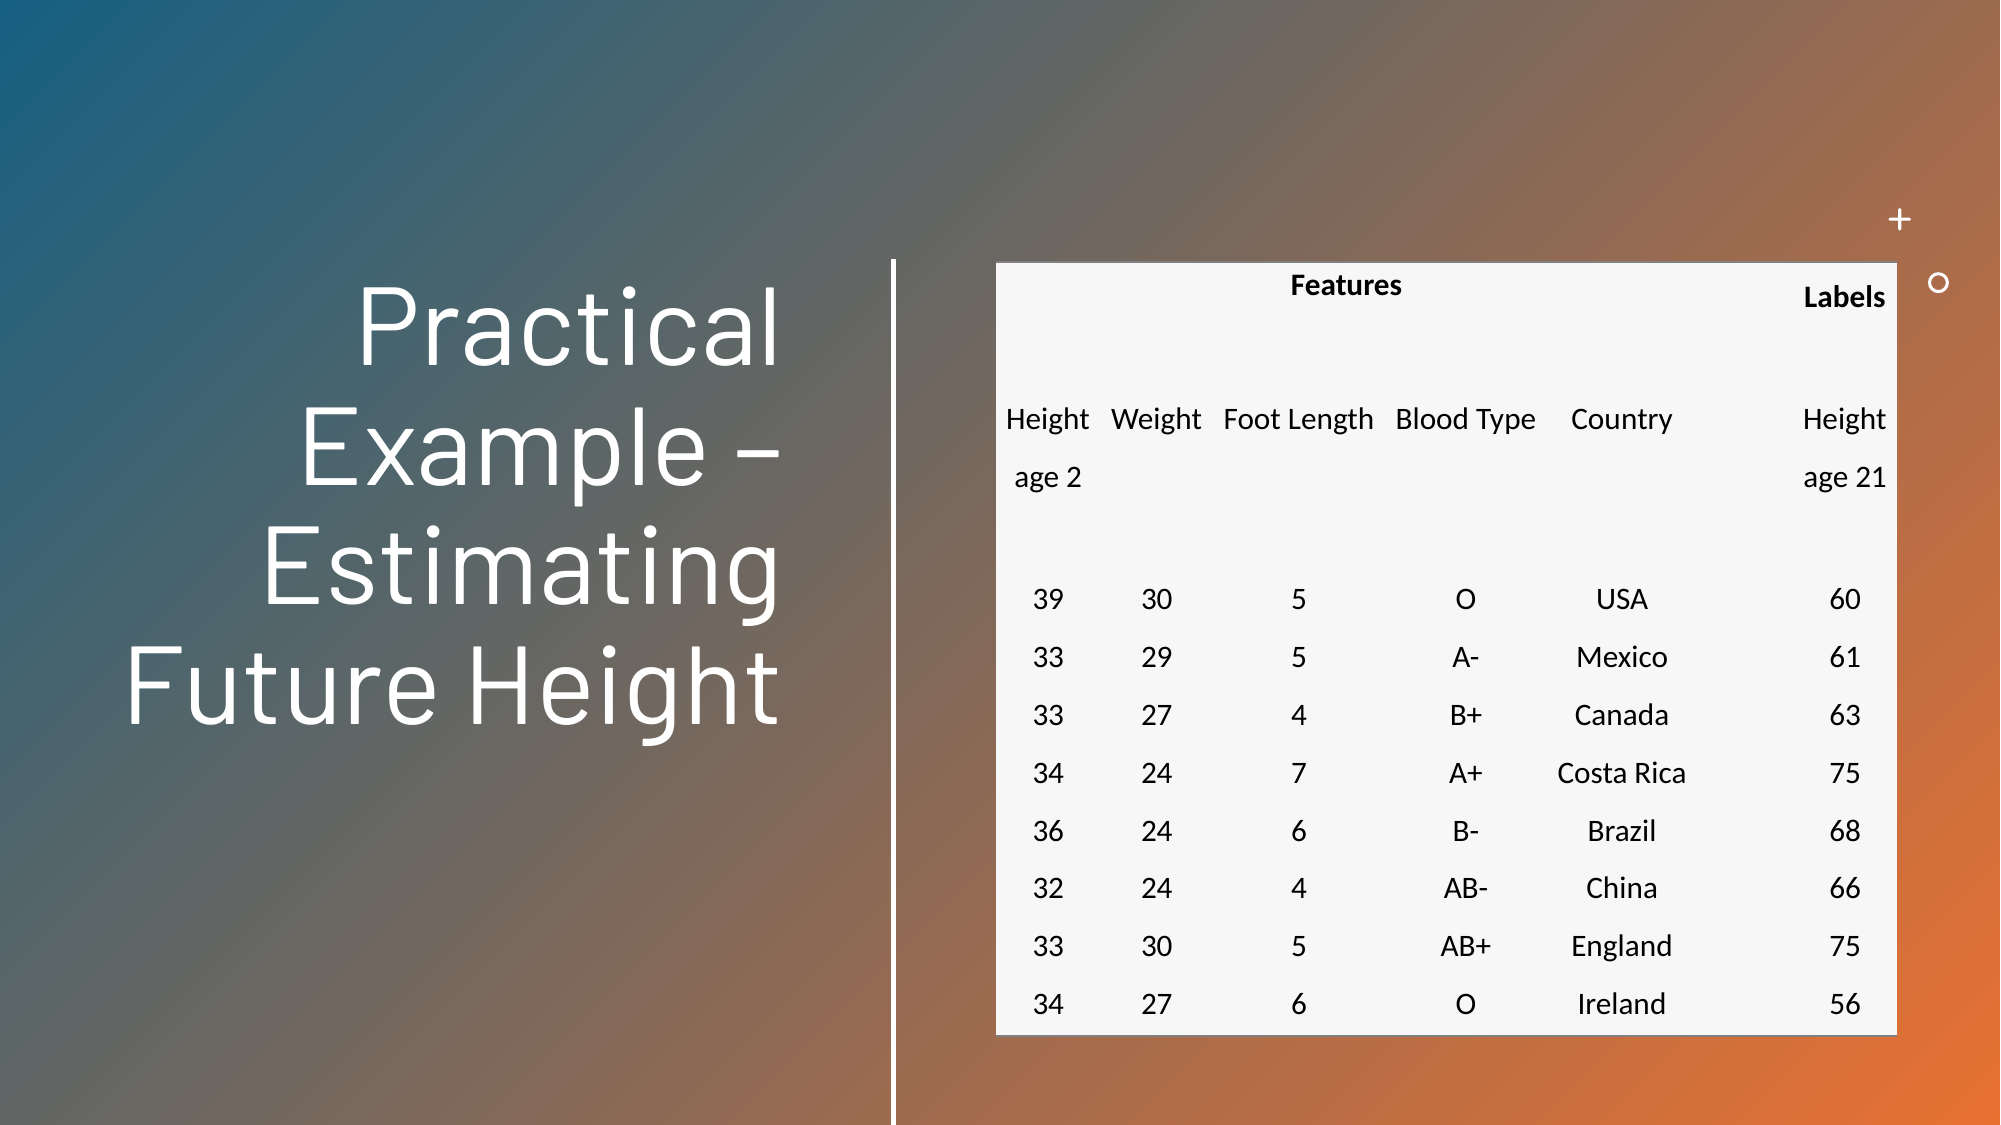

# Practical Example – Estimating Future Height
| Features |  |  |  |  |  | Labels |
| --- | --- | --- | --- | --- | --- | --- |
|  |  |  |  |  |  |  |
| Height | Weight | Foot Length | Blood Type | Country |  | Height |
| age 2 |  |  |  |  |  | age 21 |
|  |  |  |  |  |  |  |
| 39 | 30 | 5 | O | USA |  | 60 |
| 33 | 29 | 5 | A- | Mexico |  | 61 |
| 33 | 27 | 4 | B+ | Canada |  | 63 |
| 34 | 24 | 7 | A+ | Costa Rica |  | 75 |
| 36 | 24 | 6 | B- | Brazil |  | 68 |
| 32 | 24 | 4 | AB- | China |  | 66 |
| 33 | 30 | 5 | AB+ | England |  | 75 |
| 34 | 27 | 6 | O | Ireland |  | 56 |